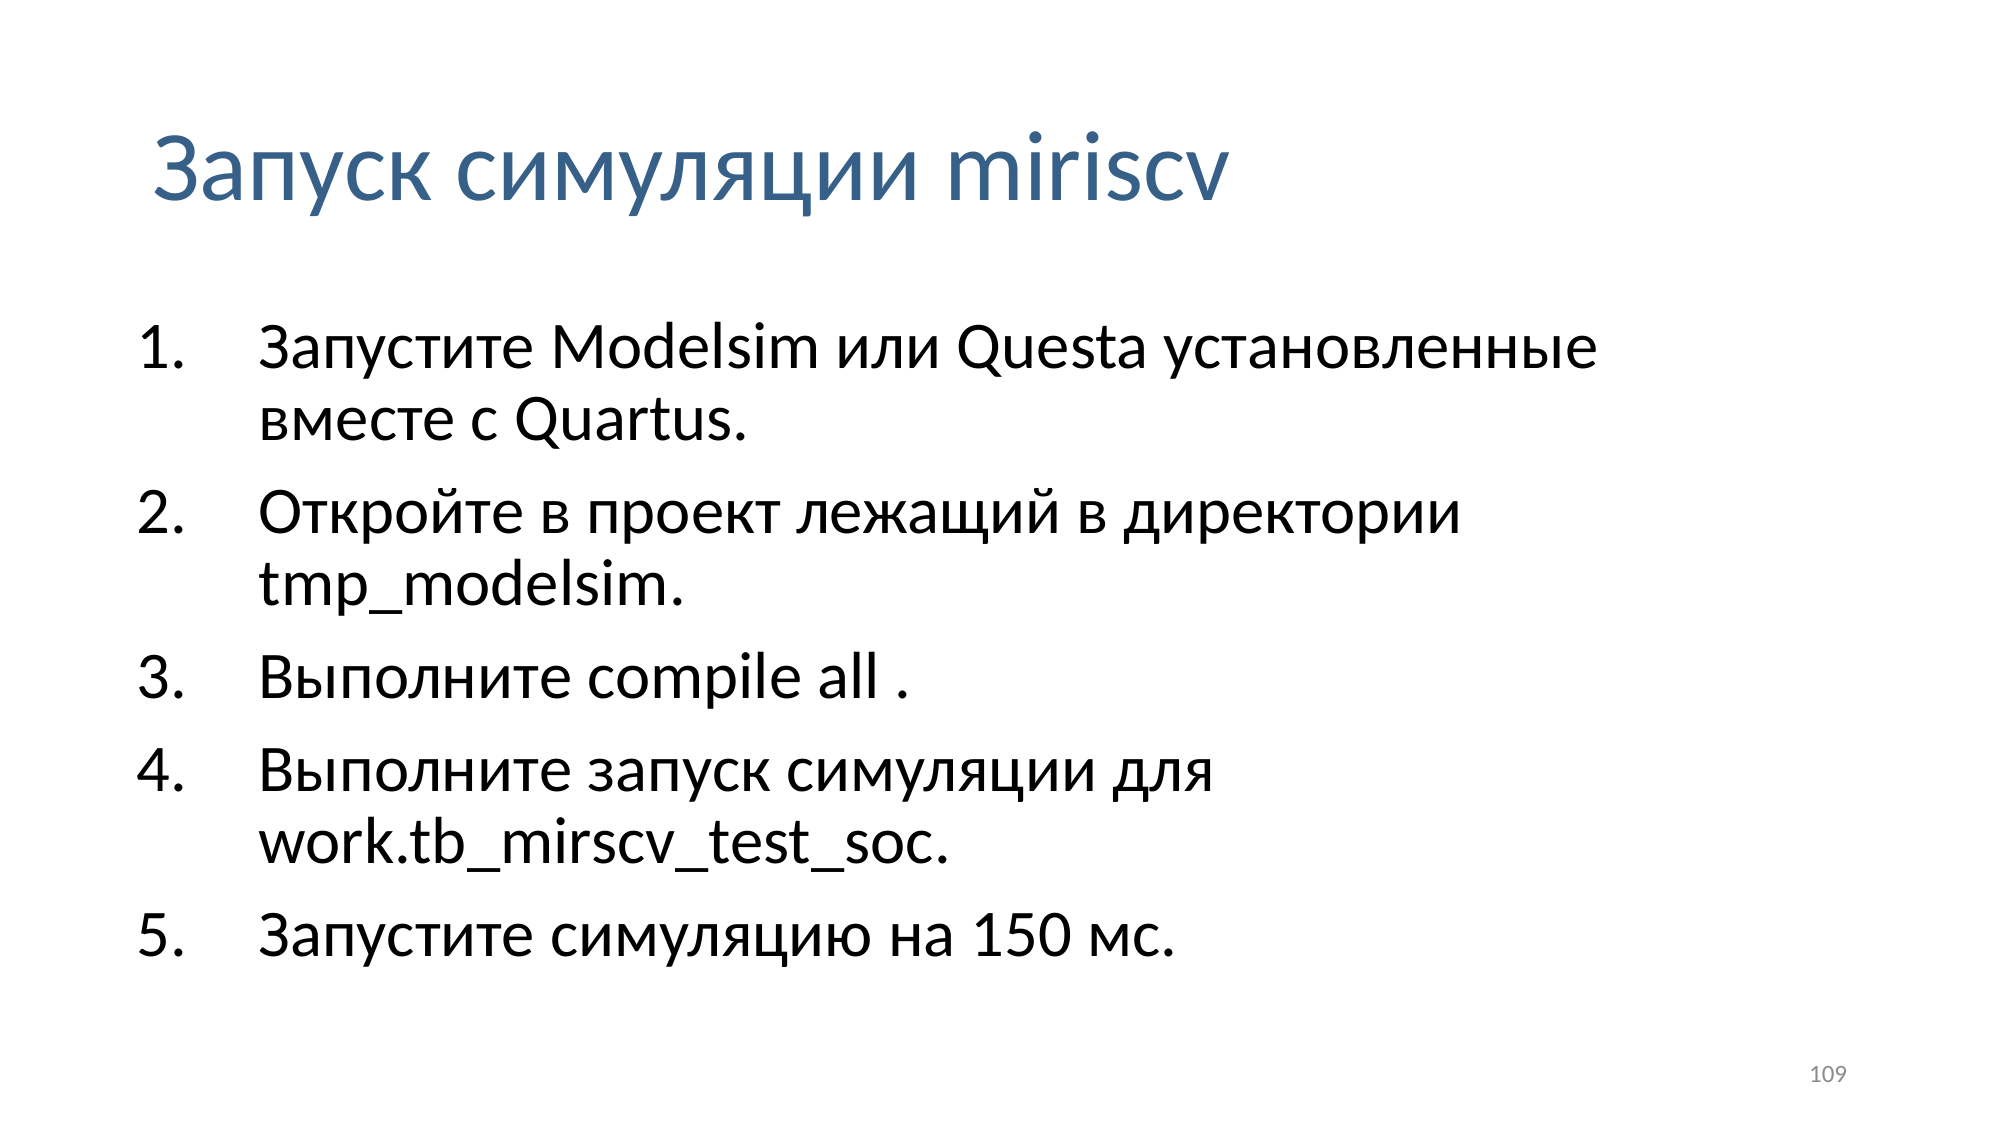

# Запуск симуляции miriscv
Запустите Modelsim или Questa установленные вместе с Quartus.
Откройте в проект лежащий в директории tmp_modelsim.
Выполните compile all .
Выполните запуск симуляции для work.tb_mirscv_test_soc.
Запустите симуляцию на 150 мс.
109